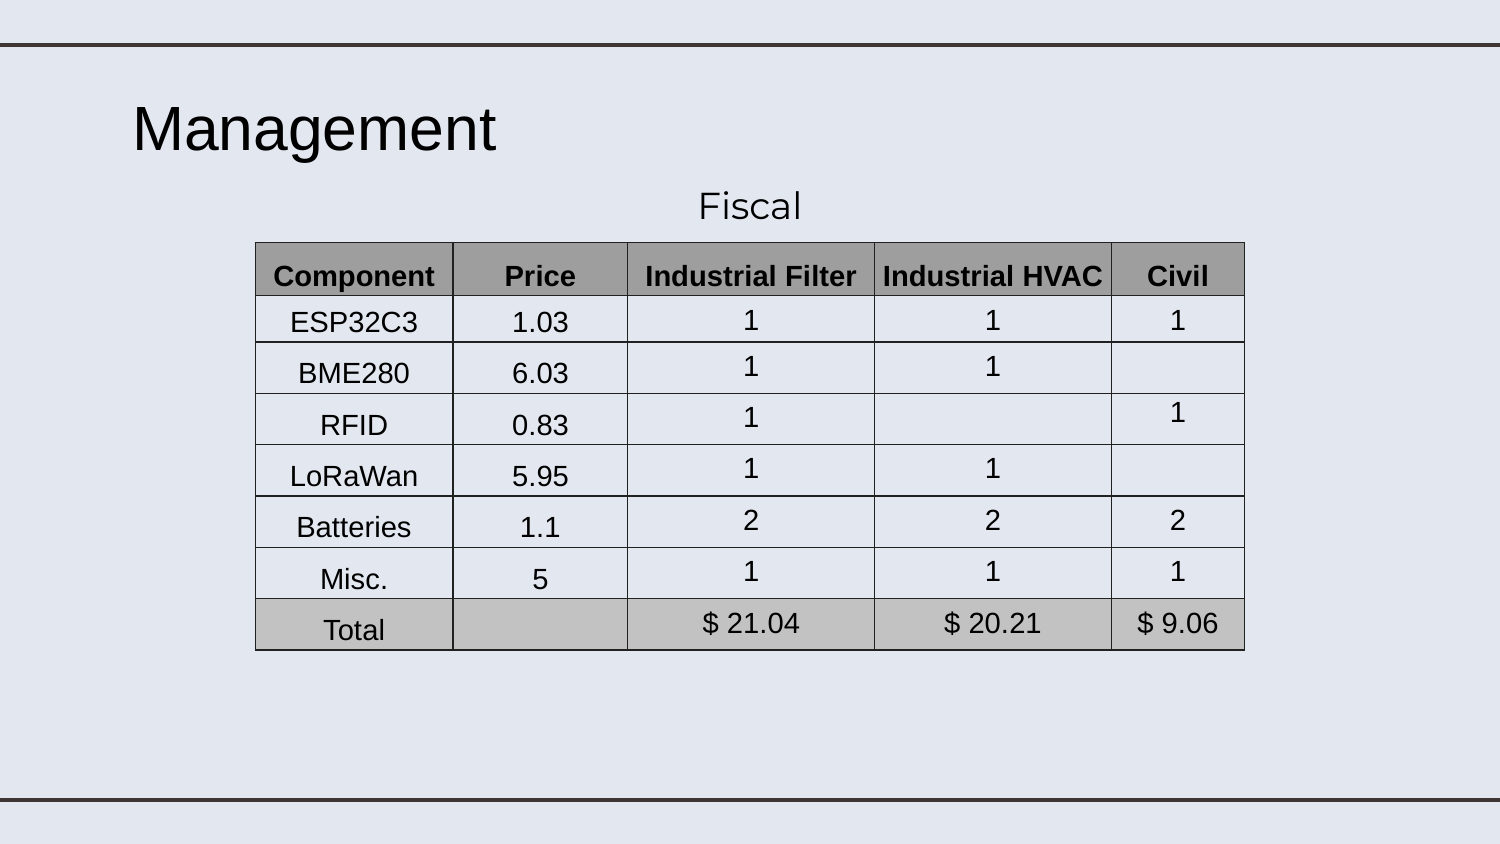

# Management
Fiscal
| Component | Price | Industrial Filter | Industrial HVAC | Civil |
| --- | --- | --- | --- | --- |
| ESP32C3 | 1.03 | 1 | 1 | 1 |
| BME280 | 6.03 | 1 | 1 |  |
| RFID | 0.83 | 1 |  | 1 |
| LoRaWan | 5.95 | 1 | 1 |  |
| Batteries | 1.1 | 2 | 2 | 2 |
| Misc. | 5 | 1 | 1 | 1 |
| Total |  | $ 21.04 | $ 20.21 | $ 9.06 |